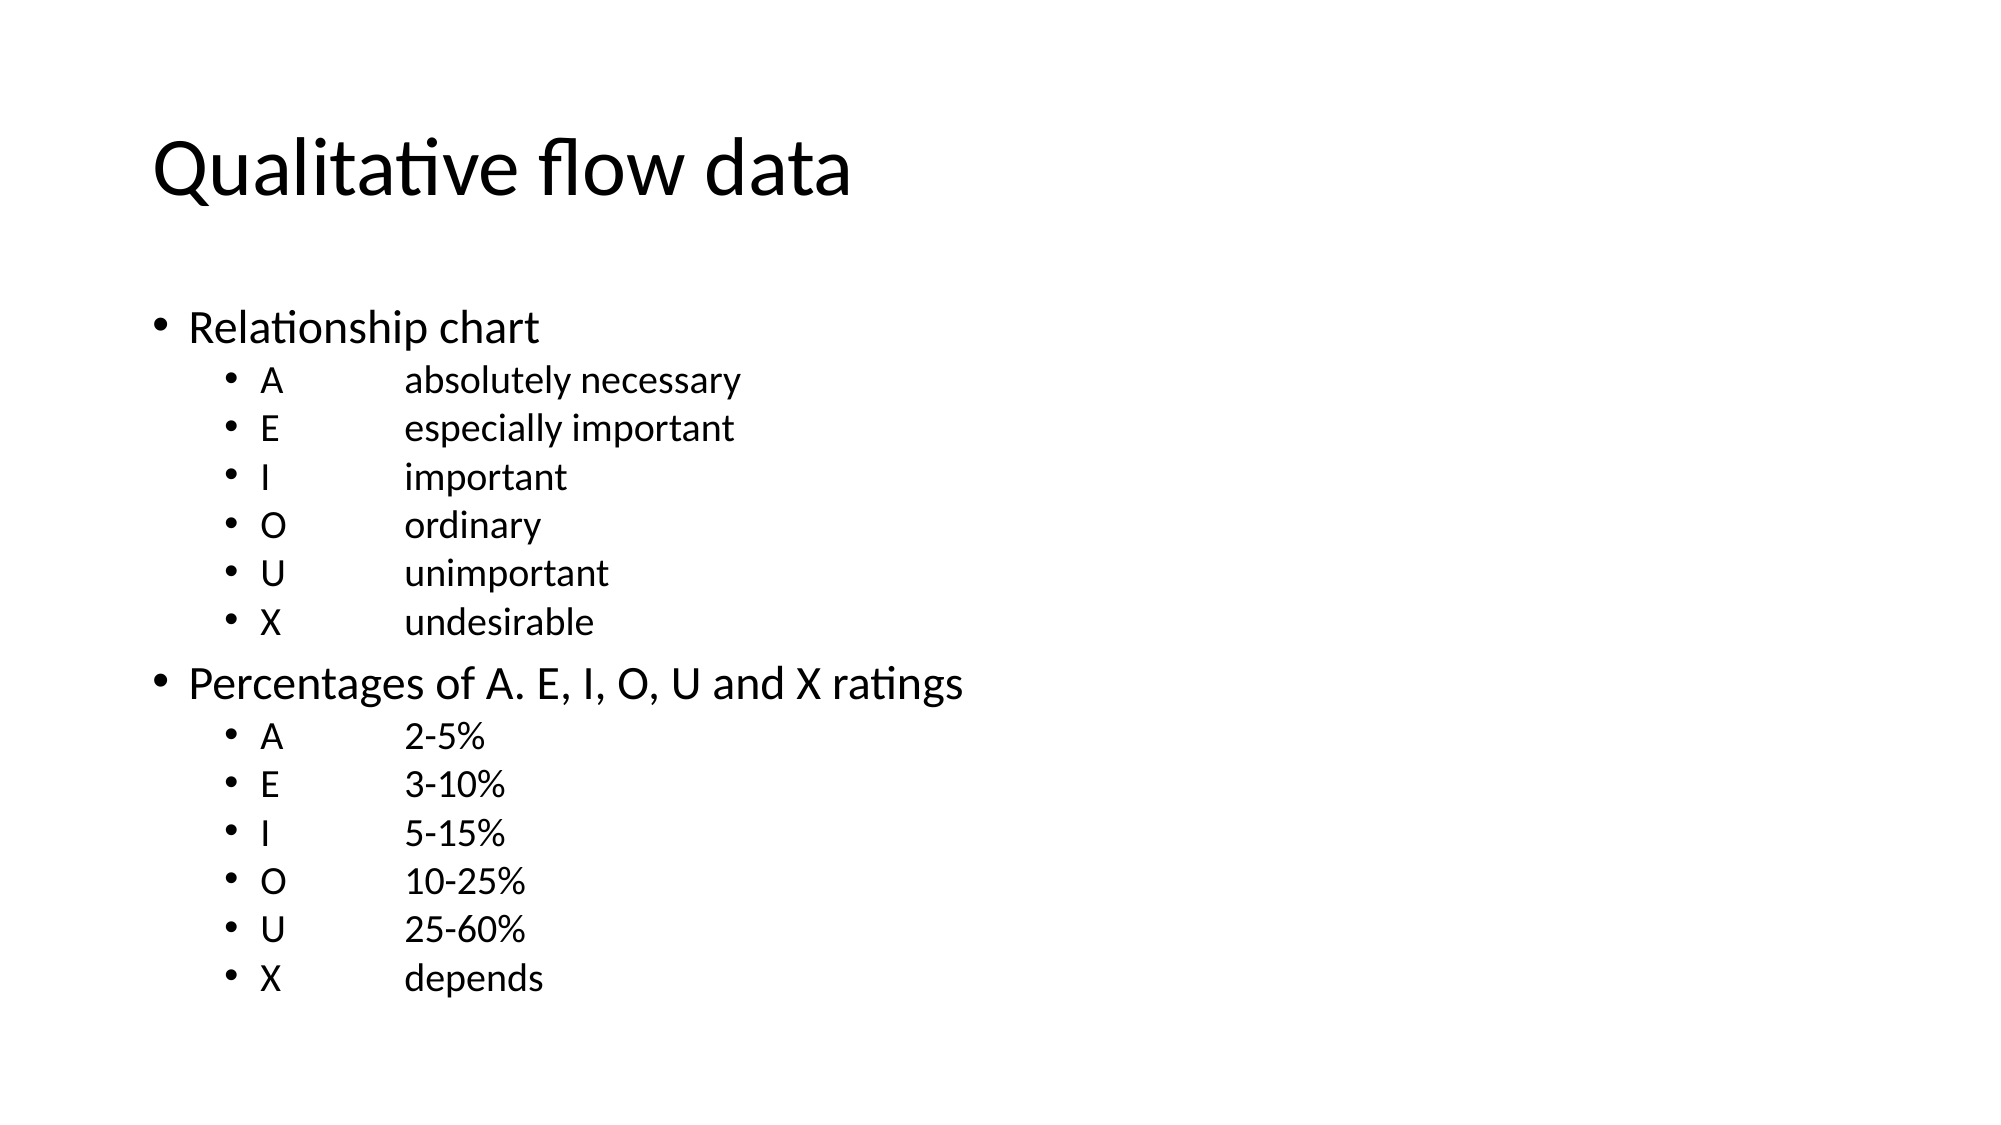

# Qualitative flow data
Relationship chart
A		absolutely necessary
E		especially important
I		important
O		ordinary
U		unimportant
X		undesirable
Percentages of A. E, I, O, U and X ratings
A		2-5%
E		3-10%
I		5-15%
O		10-25%
U		25-60%
X		depends